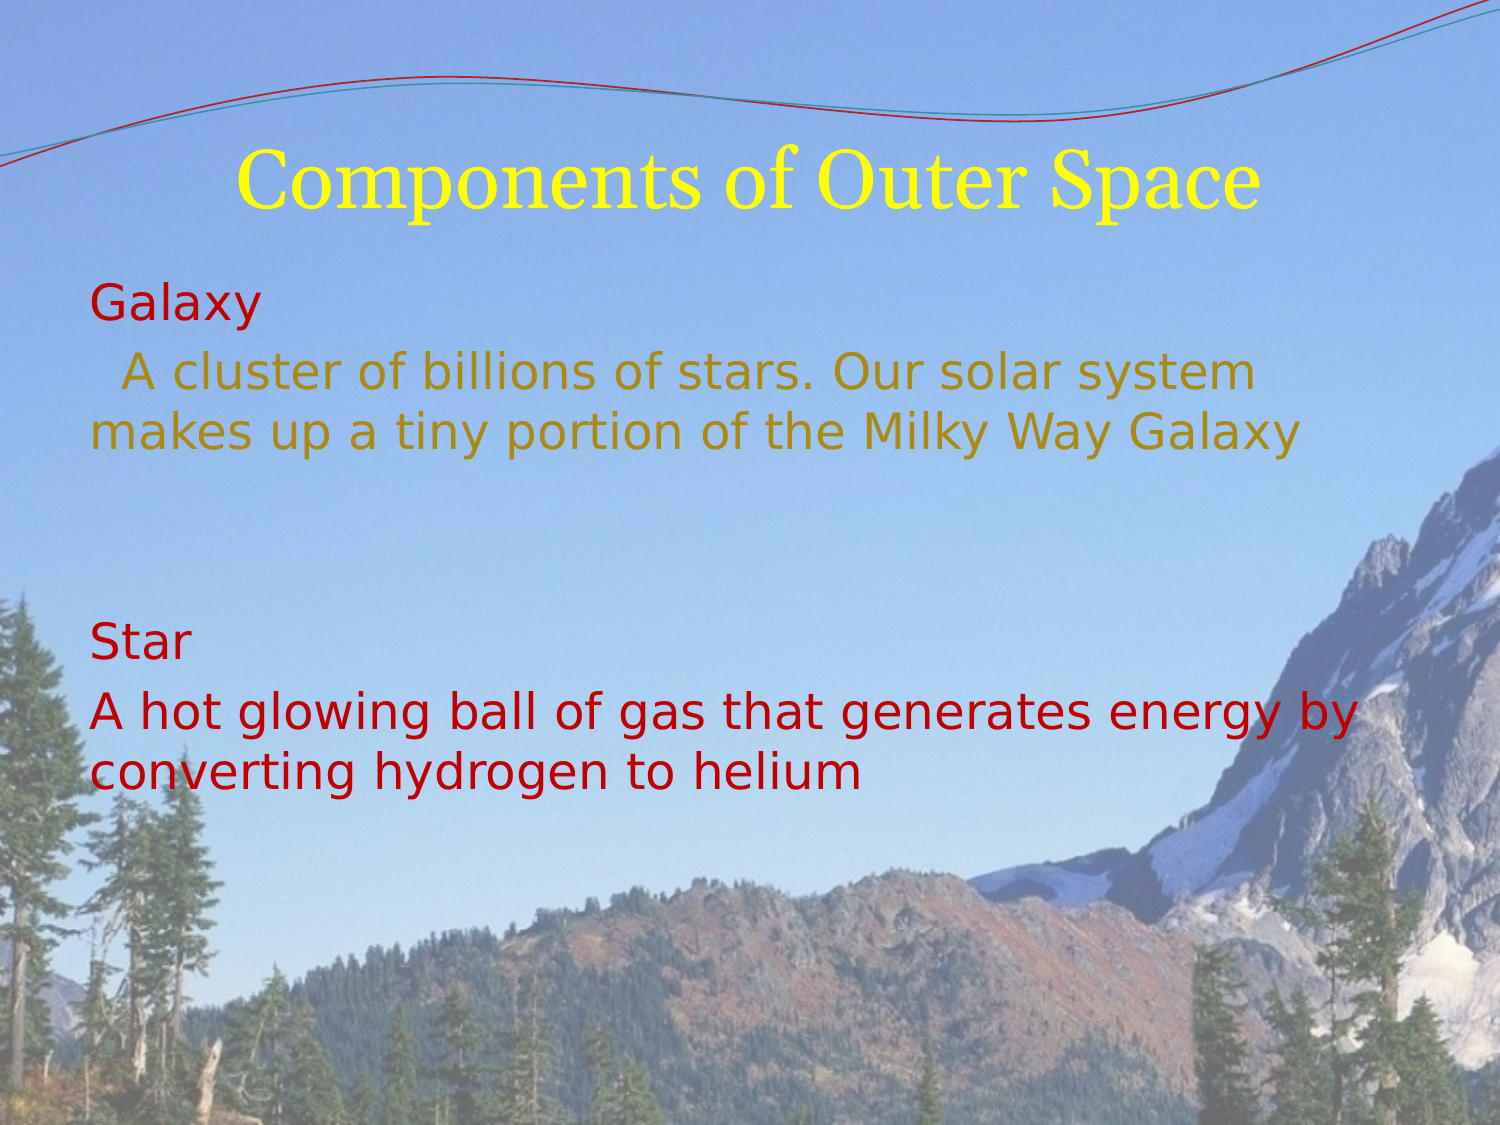

# Components of Outer Space
Galaxy
  A cluster of billions of stars. Our solar system makes up a tiny portion of the Milky Way Galaxy

Star
A hot glowing ball of gas that generates energy by converting hydrogen to helium